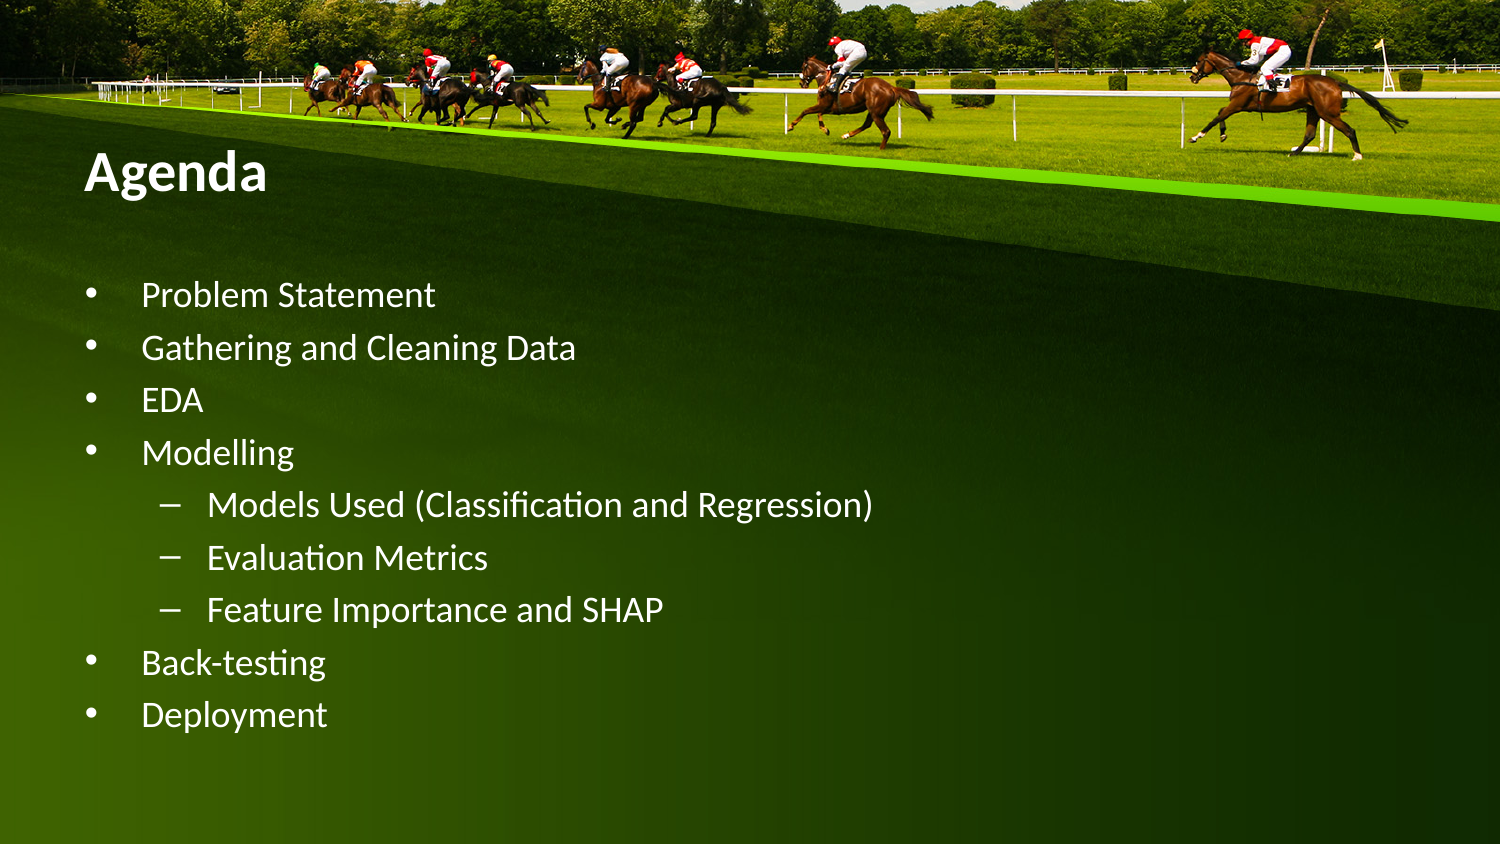

# Agenda
Problem Statement
Gathering and Cleaning Data
EDA
Modelling
Models Used (Classification and Regression)
Evaluation Metrics
Feature Importance and SHAP
Back-testing
Deployment